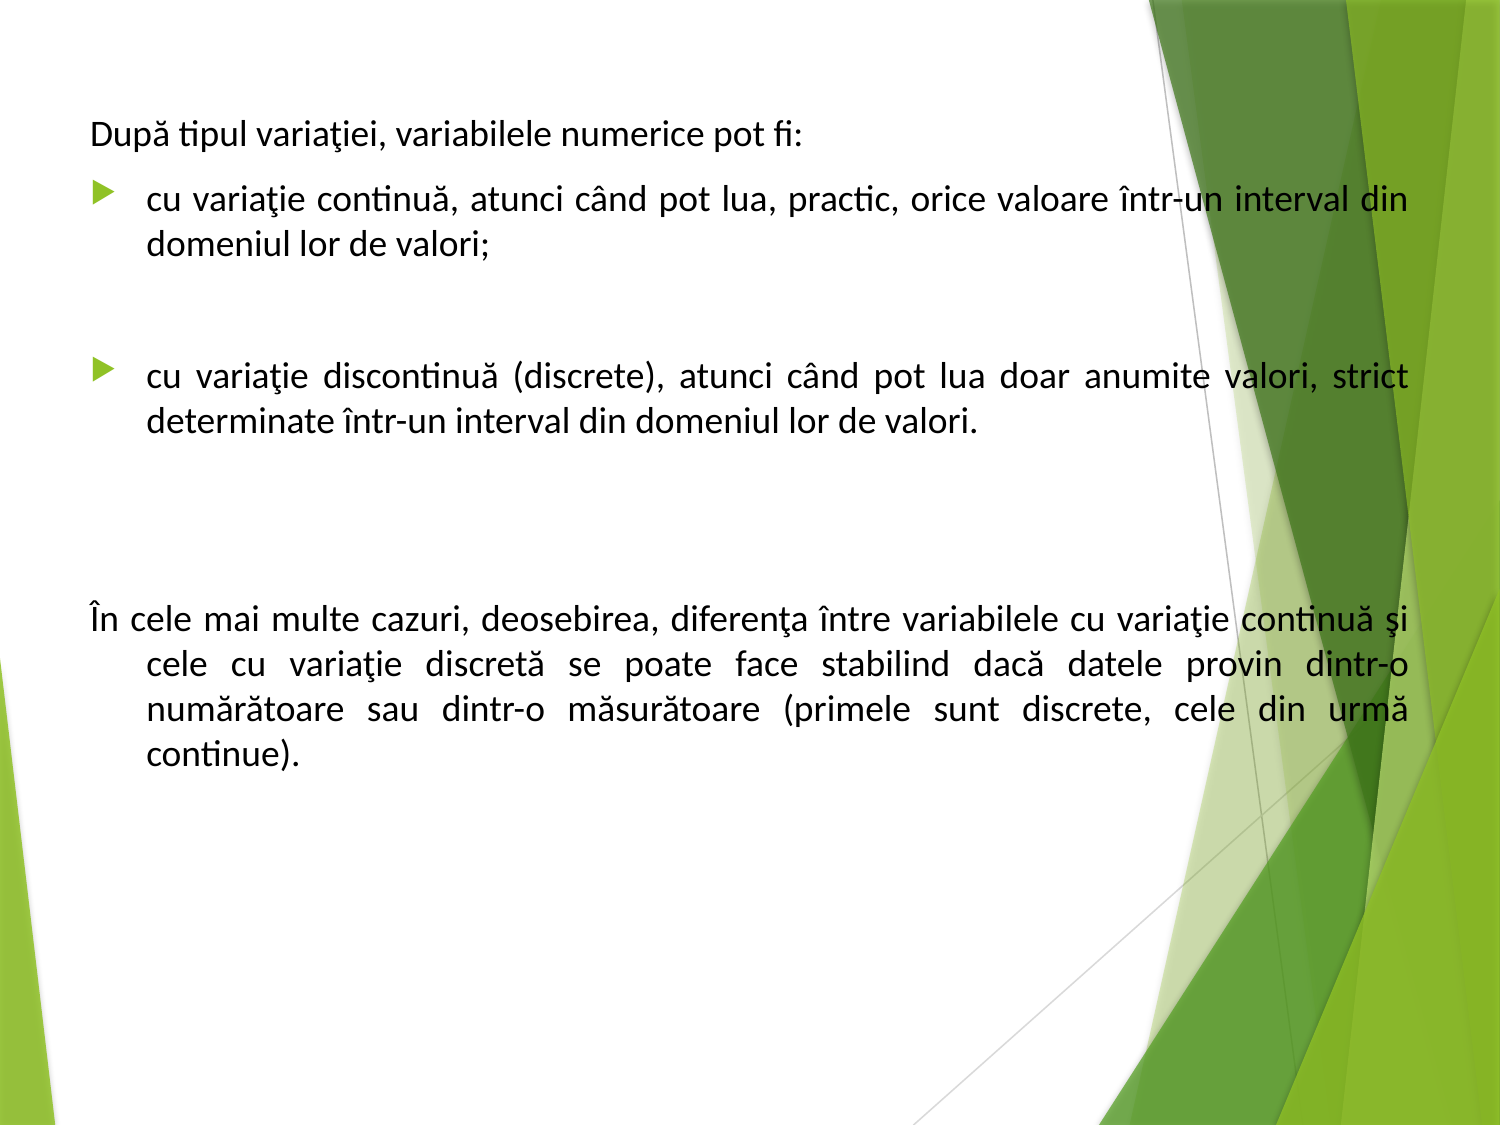

După tipul variaţiei, variabilele numerice pot fi:
cu variaţie continuă, atunci când pot lua, practic, orice valoare într-un interval din domeniul lor de valori;

cu variaţie discontinuă (discrete), atunci când pot lua doar anumite valori, strict determinate într-un interval din domeniul lor de valori.

În cele mai multe cazuri, deosebirea, diferenţa între variabilele cu variaţie continuă şi cele cu variaţie discretă se poate face stabilind dacă datele provin dintr-o numărătoare sau dintr-o măsurătoare (primele sunt discrete, cele din urmă continue).